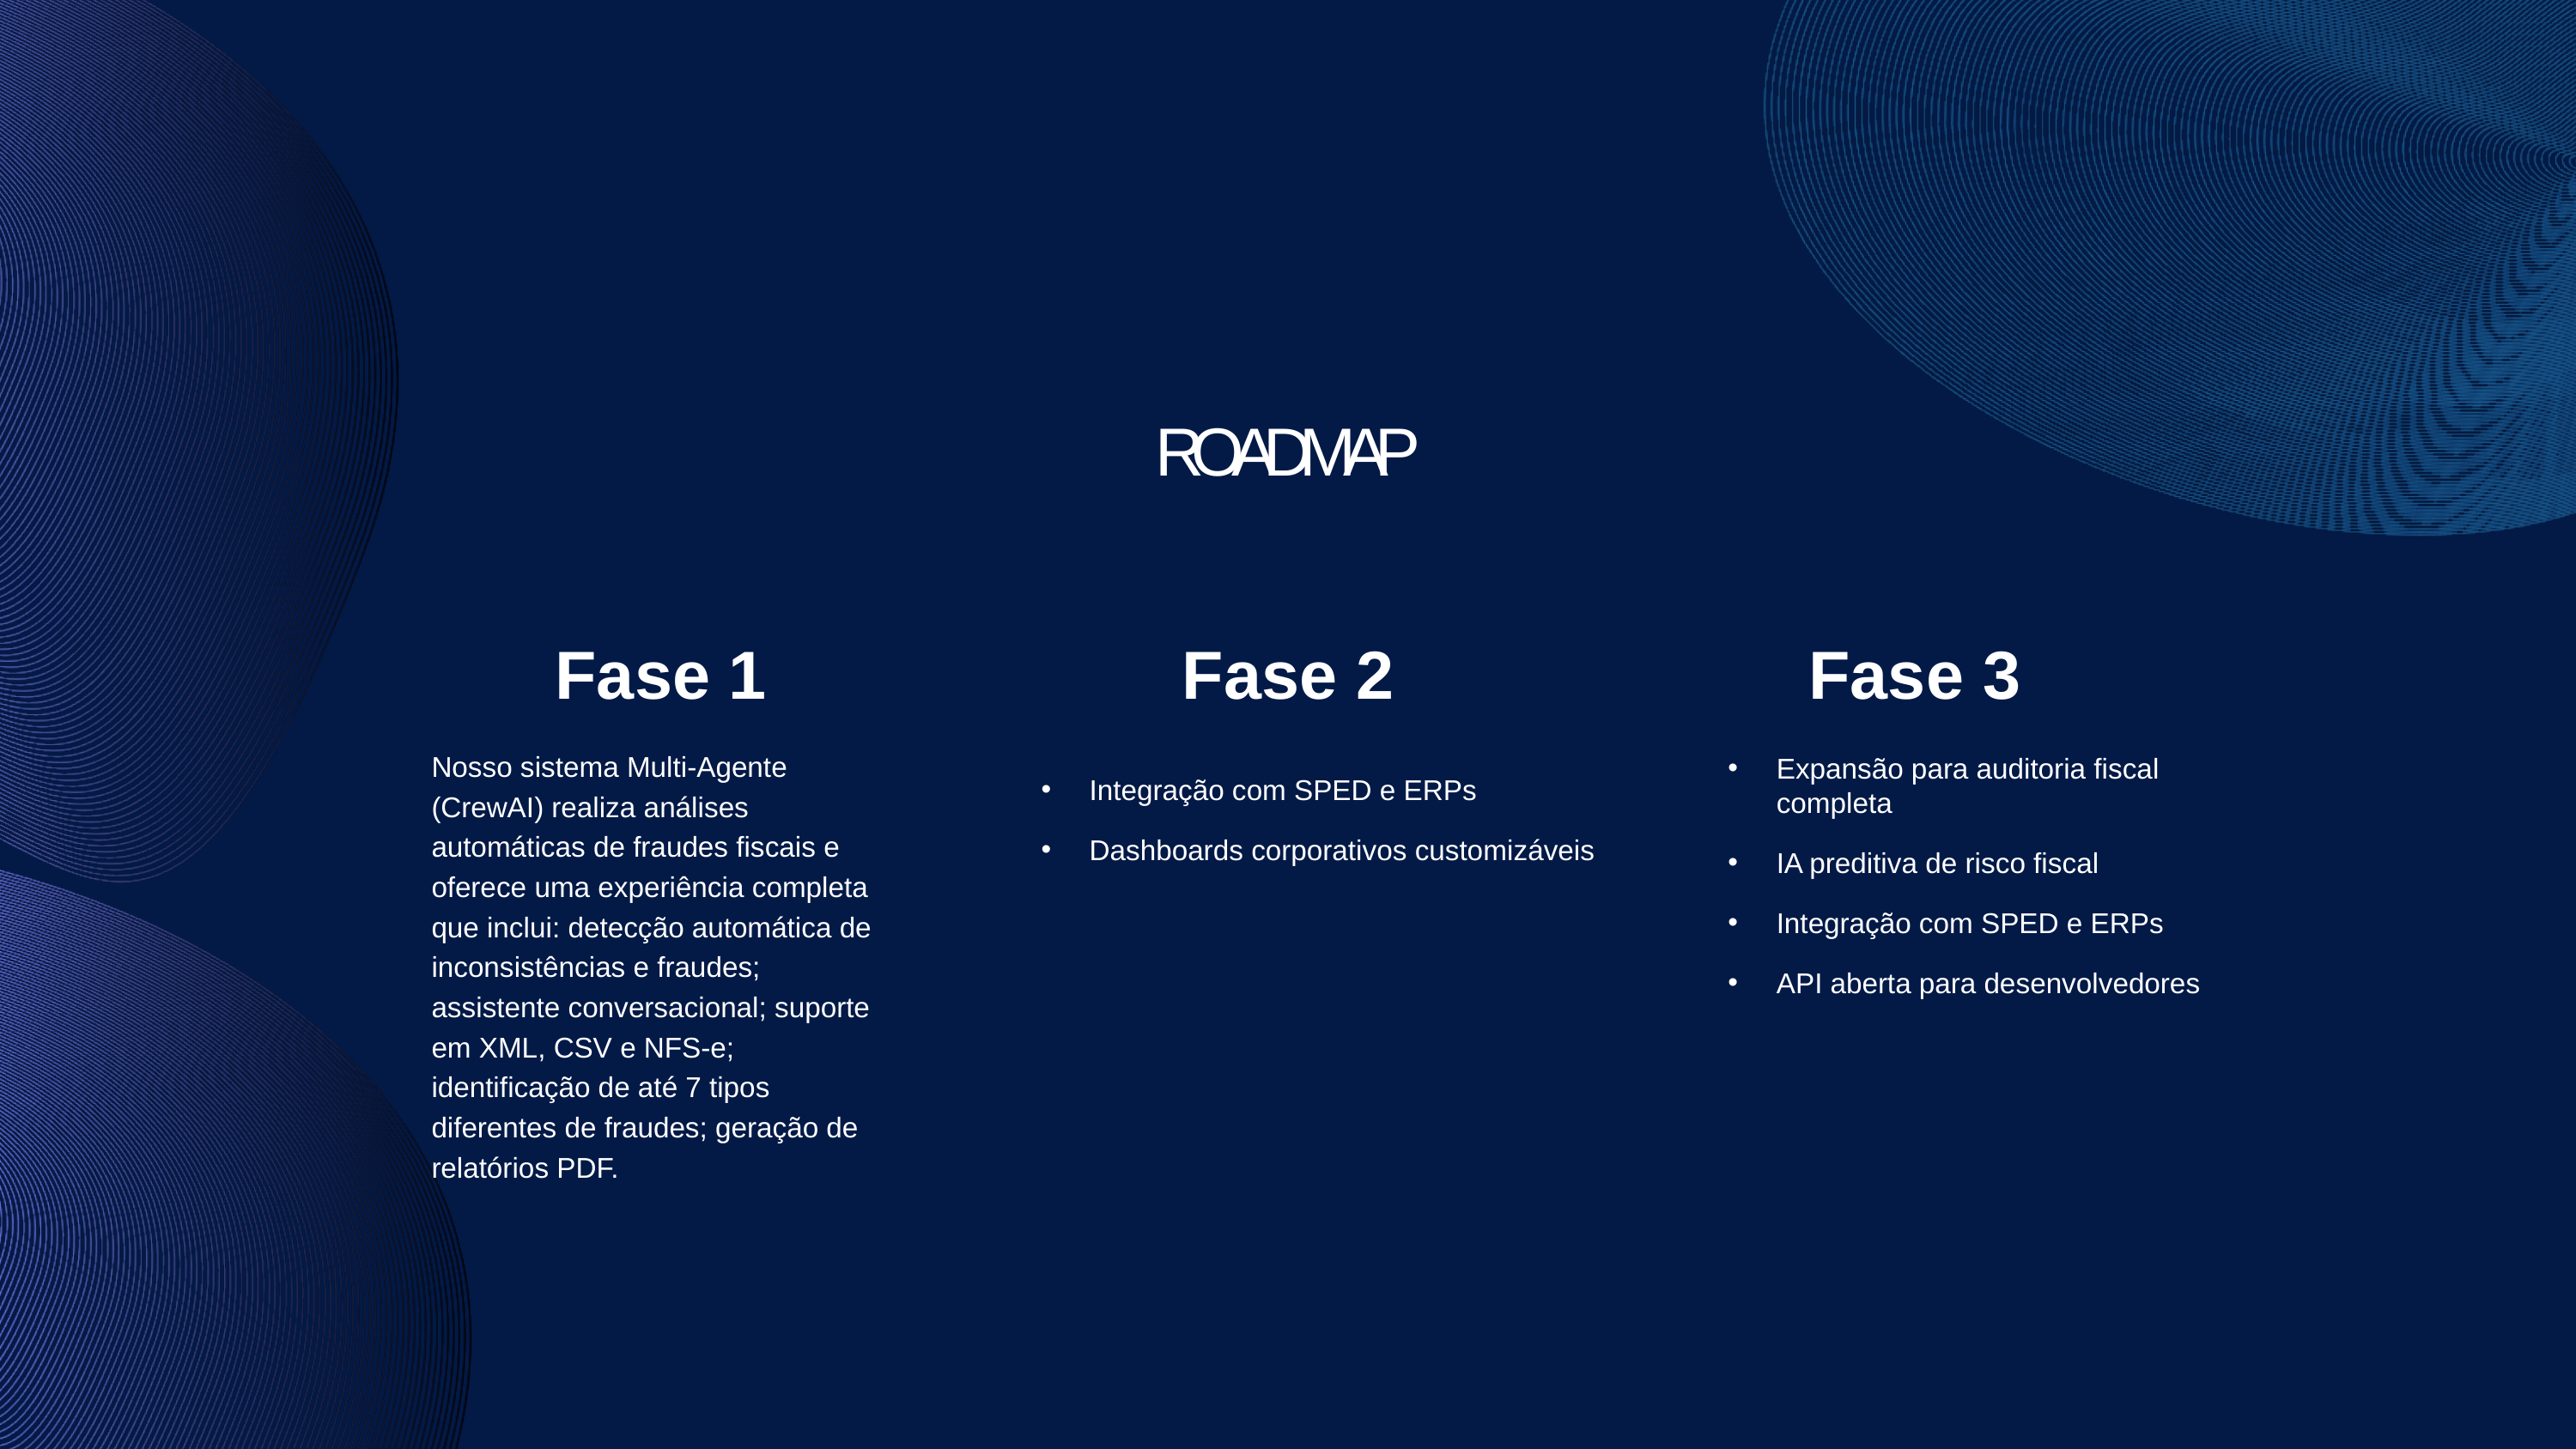

ROADMAP
Fase 1
Fase 2
Fase 3
Nosso sistema Multi-Agente (CrewAI) realiza análises automáticas de fraudes fiscais e oferece uma experiência completa que inclui: detecção automática de inconsistências e fraudes; assistente conversacional; suporte em XML, CSV e NFS-e; identificação de até 7 tipos diferentes de fraudes; geração de relatórios PDF.

Integração com SPED e ERPs
Dashboards corporativos customizáveis

Expansão para auditoria fiscal completa
IA preditiva de risco fiscal
Integração com SPED e ERPs
API aberta para desenvolvedores